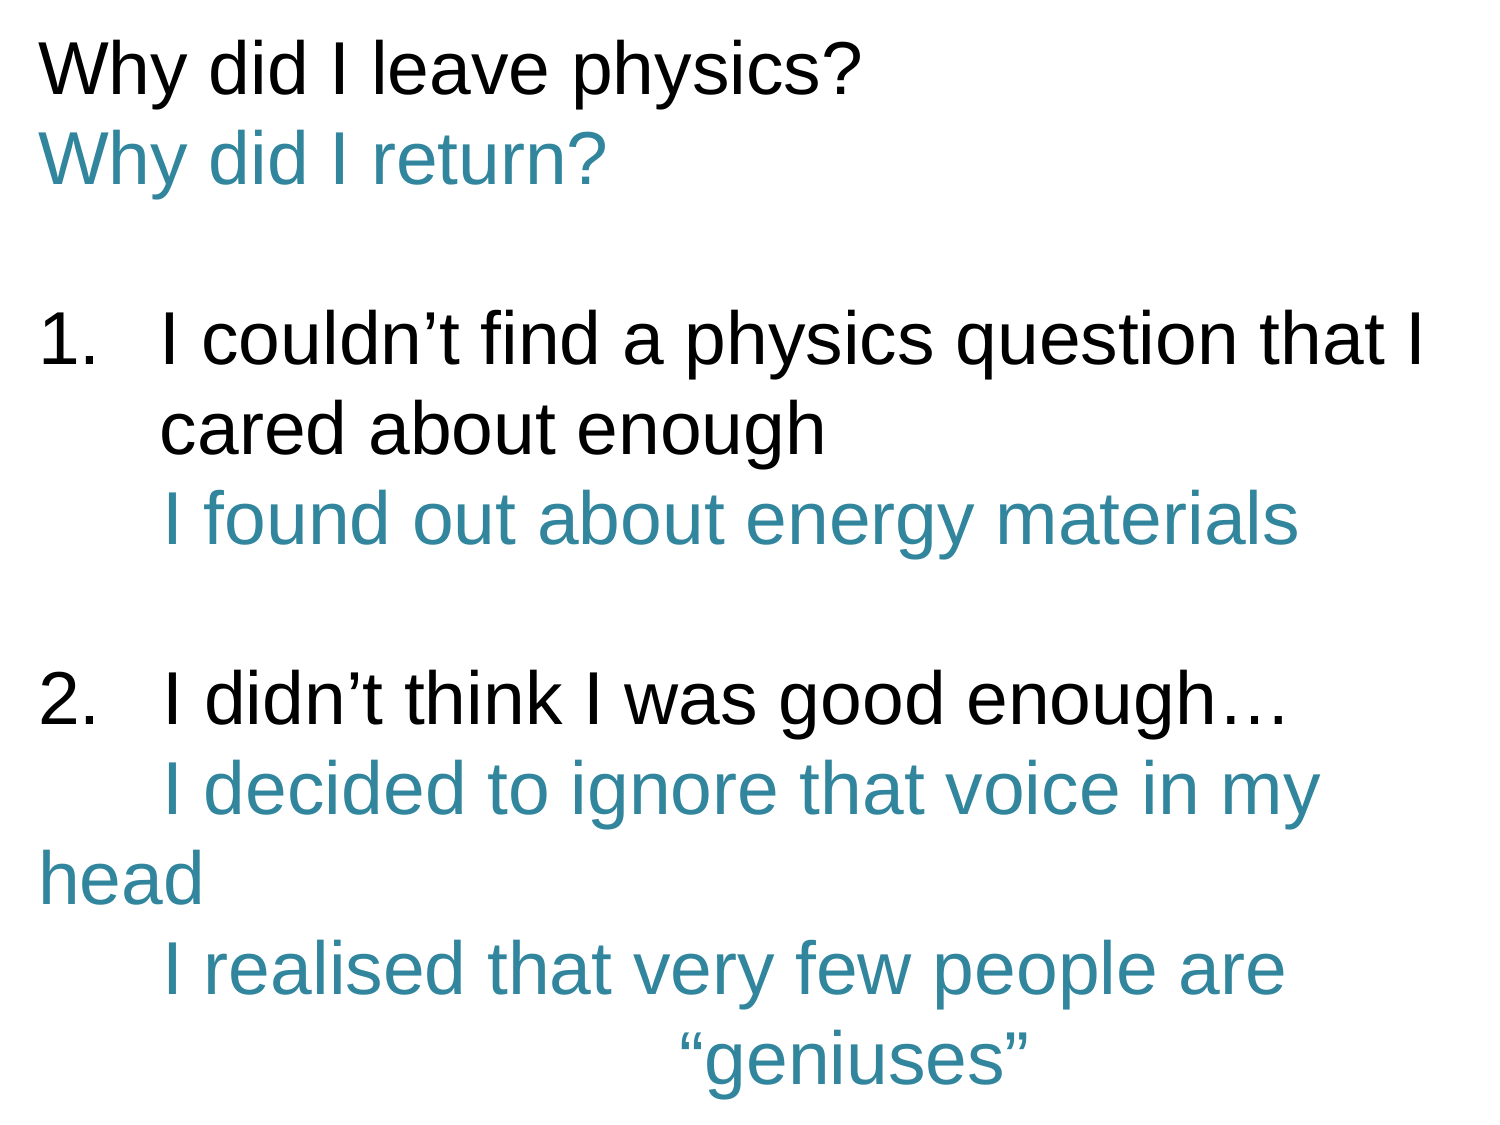

Why did I leave physics?
Why did I return?

I couldn’t find a physics question that I cared about enough
      I found out about energy materials

2.   I didn’t think I was good enough…
      I decided to ignore that voice in my head
      I realised that very few people are     	  	   	 	  “geniuses”